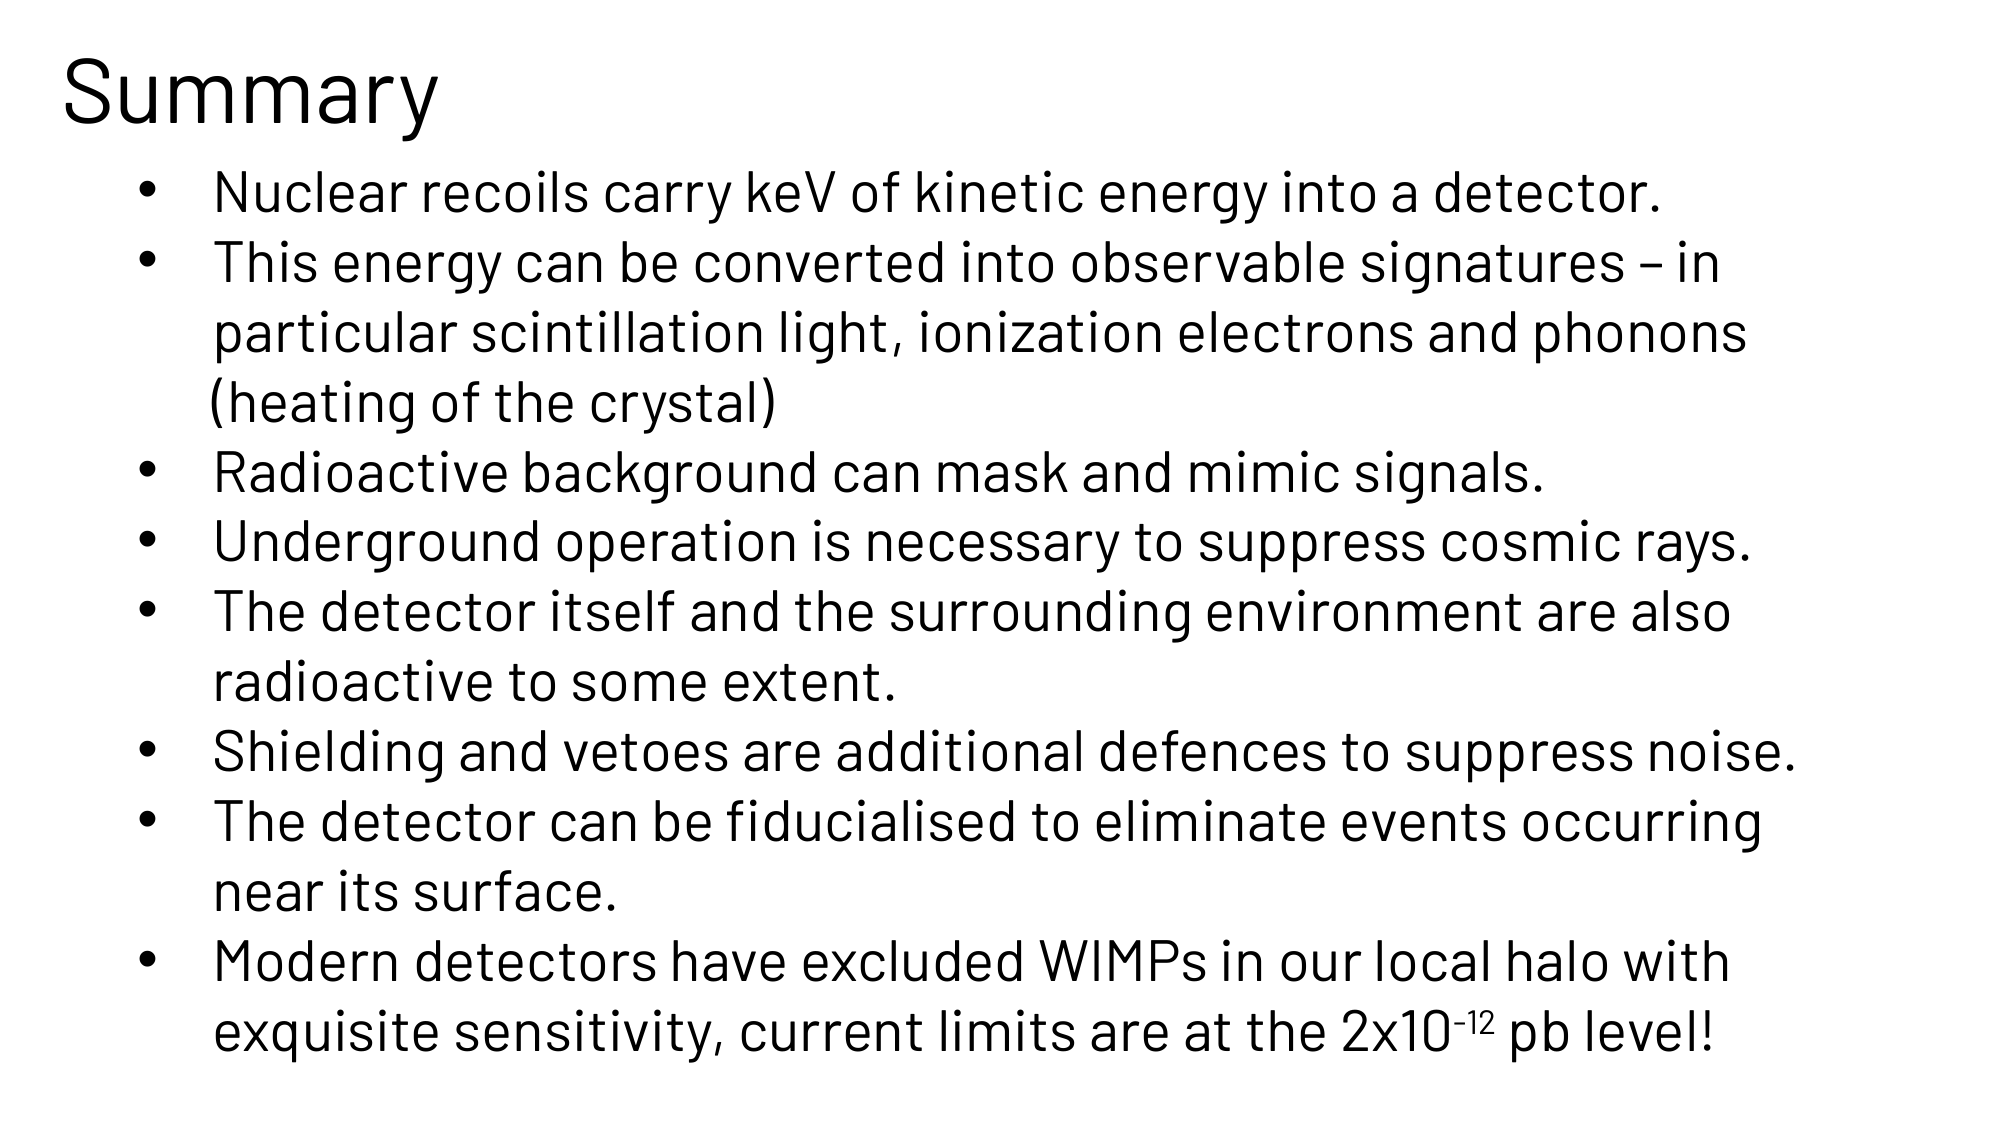

# Summary
Nuclear recoils carry keV of kinetic energy into a detector.
This energy can be converted into observable signatures – in particular scintillation light, ionization electrons and phonons (heating of the crystal)
Radioactive background can mask and mimic signals.
Underground operation is necessary to suppress cosmic rays.
The detector itself and the surrounding environment are also radioactive to some extent.
Shielding and vetoes are additional defences to suppress noise.
The detector can be fiducialised to eliminate events occurring near its surface.
Modern detectors have excluded WIMPs in our local halo with exquisite sensitivity, current limits are at the 2x10-12 pb level!